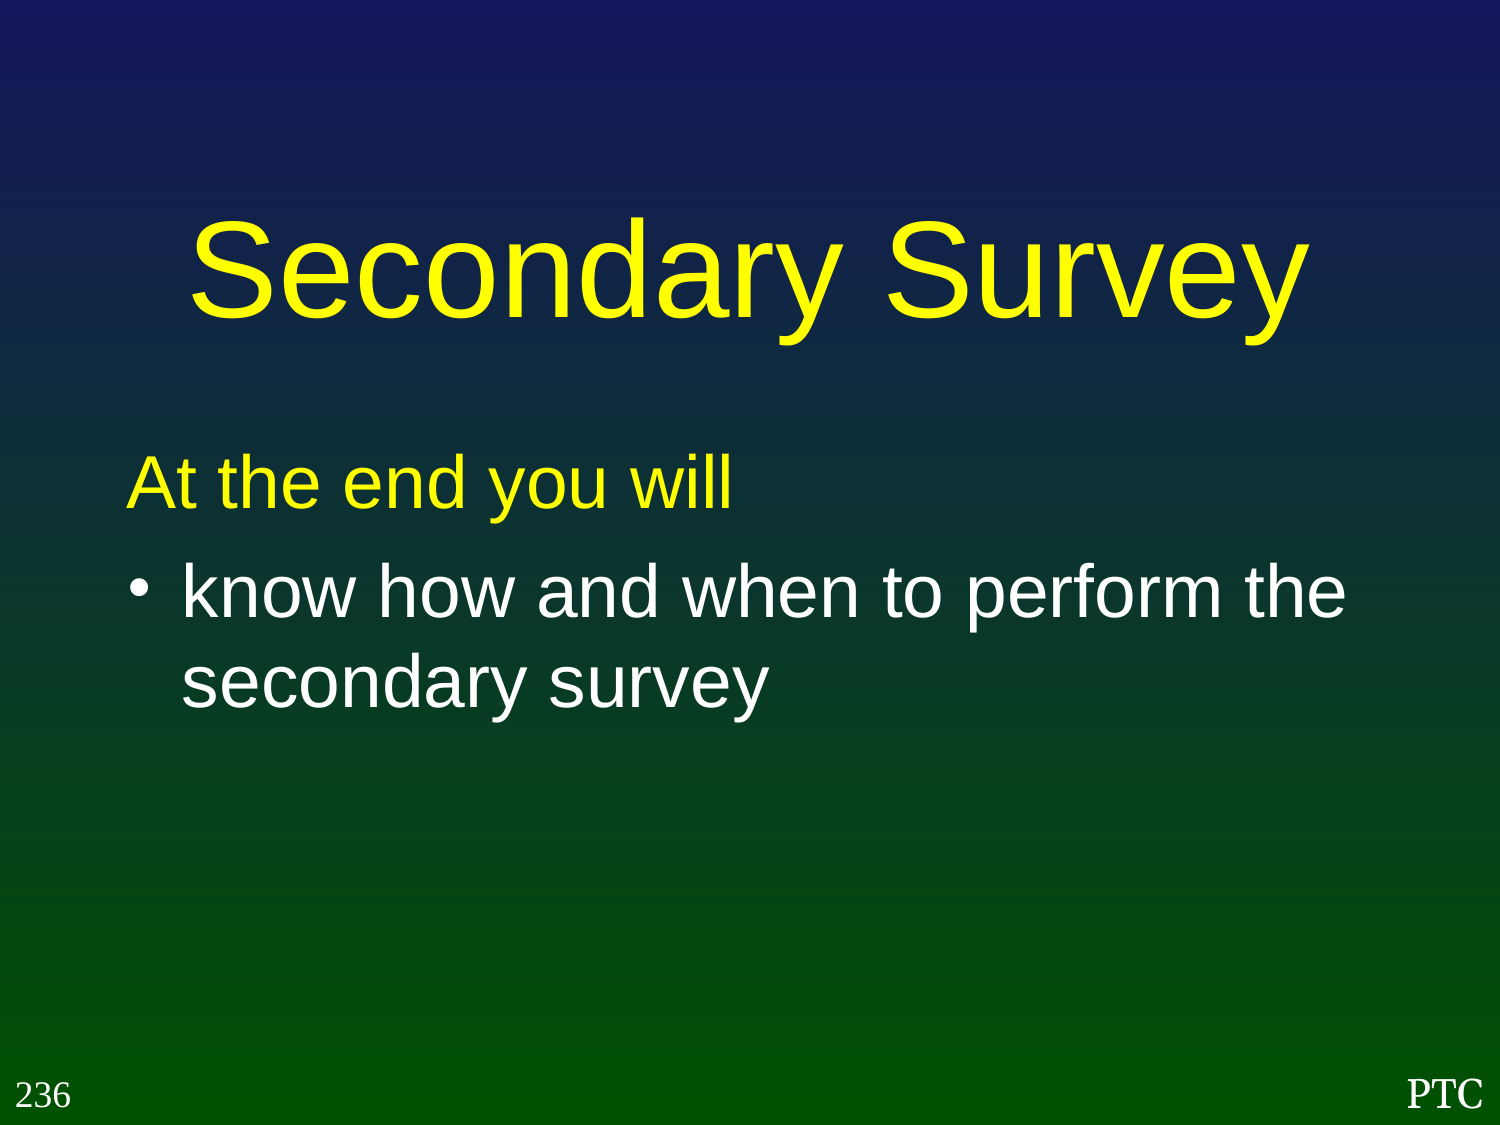

Secondary Survey
At the end you will
know how and when to perform the secondary survey
236